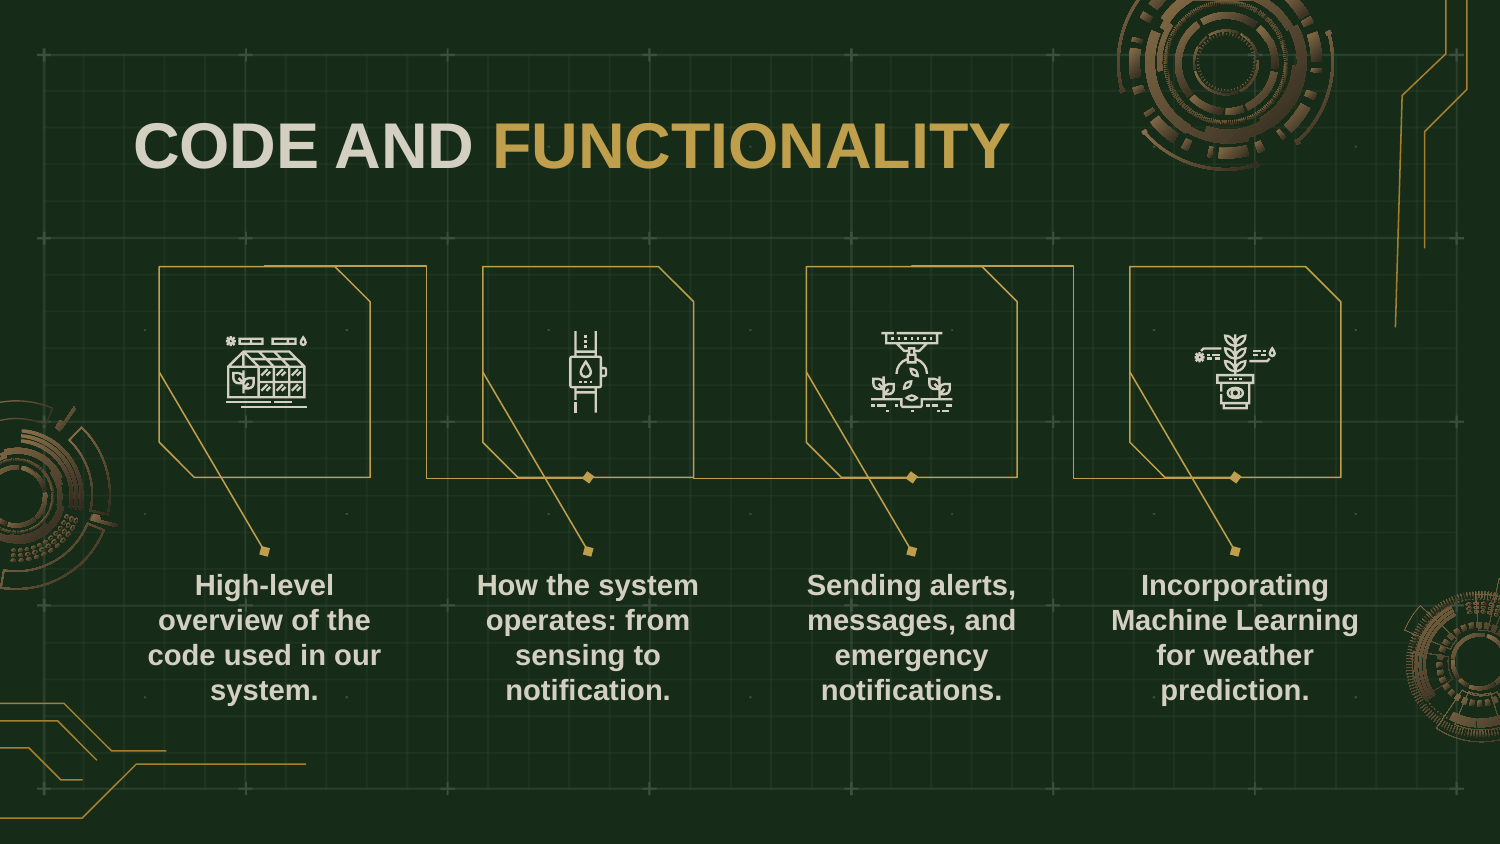

CODE AND FUNCTIONALITY

# High-level overview of the code used in our system.
How the system operates: from sensing to notification.
Sending alerts, messages, and emergency notifications.
Incorporating Machine Learning for weather prediction.